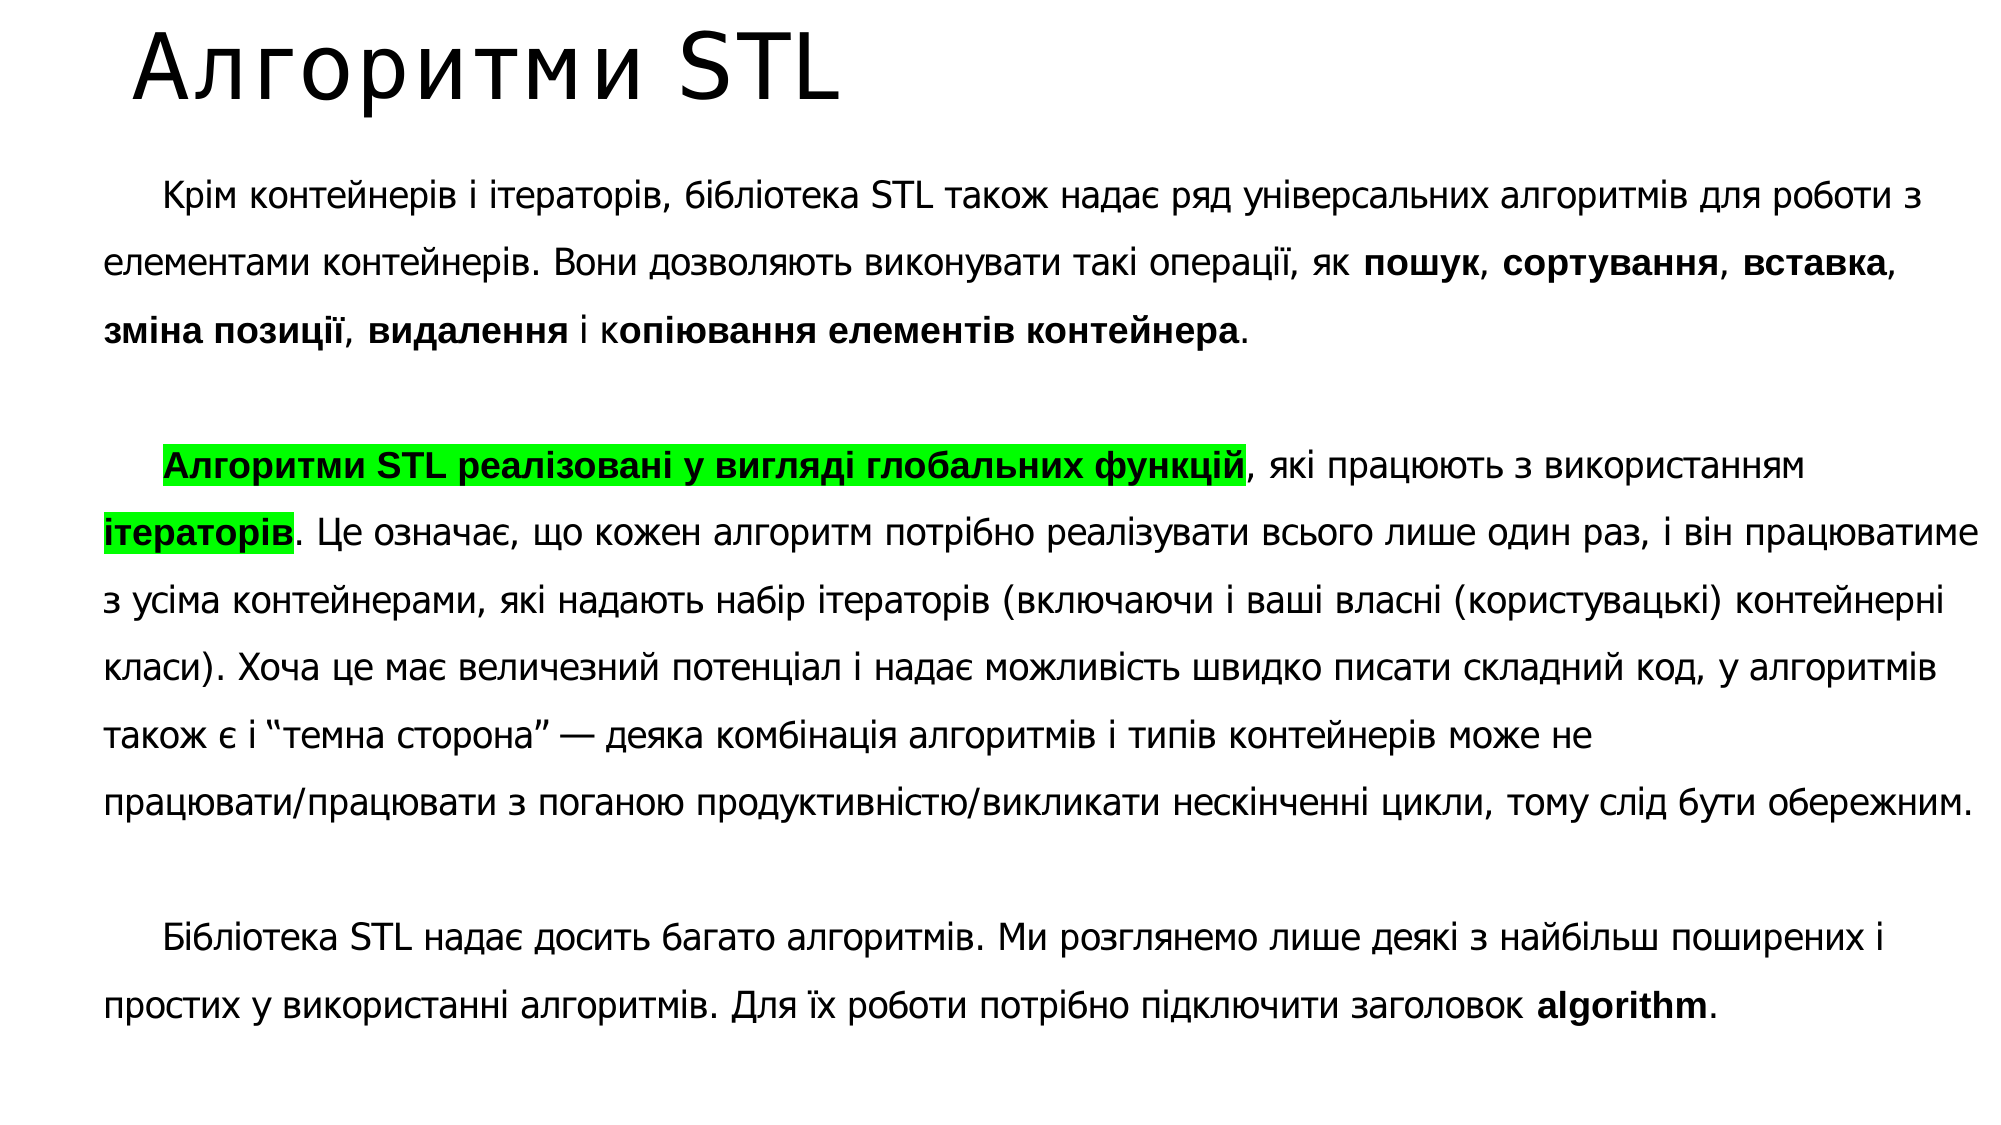

# Алгоритми STL
Крім контейнерів і ітераторів, бібліотека STL також надає ряд універсальних алгоритмів для роботи з елементами контейнерів. Вони дозволяють виконувати такі операції, як пошук, сортування, вставка, зміна позиції, видалення і копіювання елементів контейнера.

Алгоритми STL реалізовані у вигляді глобальних функцій, які працюють з використанням ітераторів. Це означає, що кожен алгоритм потрібно реалізувати всього лише один раз, і він працюватиме з усіма контейнерами, які надають набір ітераторів (включаючи і ваші власні (користувацькі) контейнерні класи). Хоча це має величезний потенціал і надає можливість швидко писати складний код, у алгоритмів також є і “темна сторона” — деяка комбінація алгоритмів і типів контейнерів може не працювати/працювати з поганою продуктивністю/викликати нескінченні цикли, тому слід бути обережним.

Бібліотека STL надає досить багато алгоритмів. Ми розглянемо лише деякі з найбільш поширених і простих у використанні алгоритмів. Для їх роботи потрібно підключити заголовок algorithm.